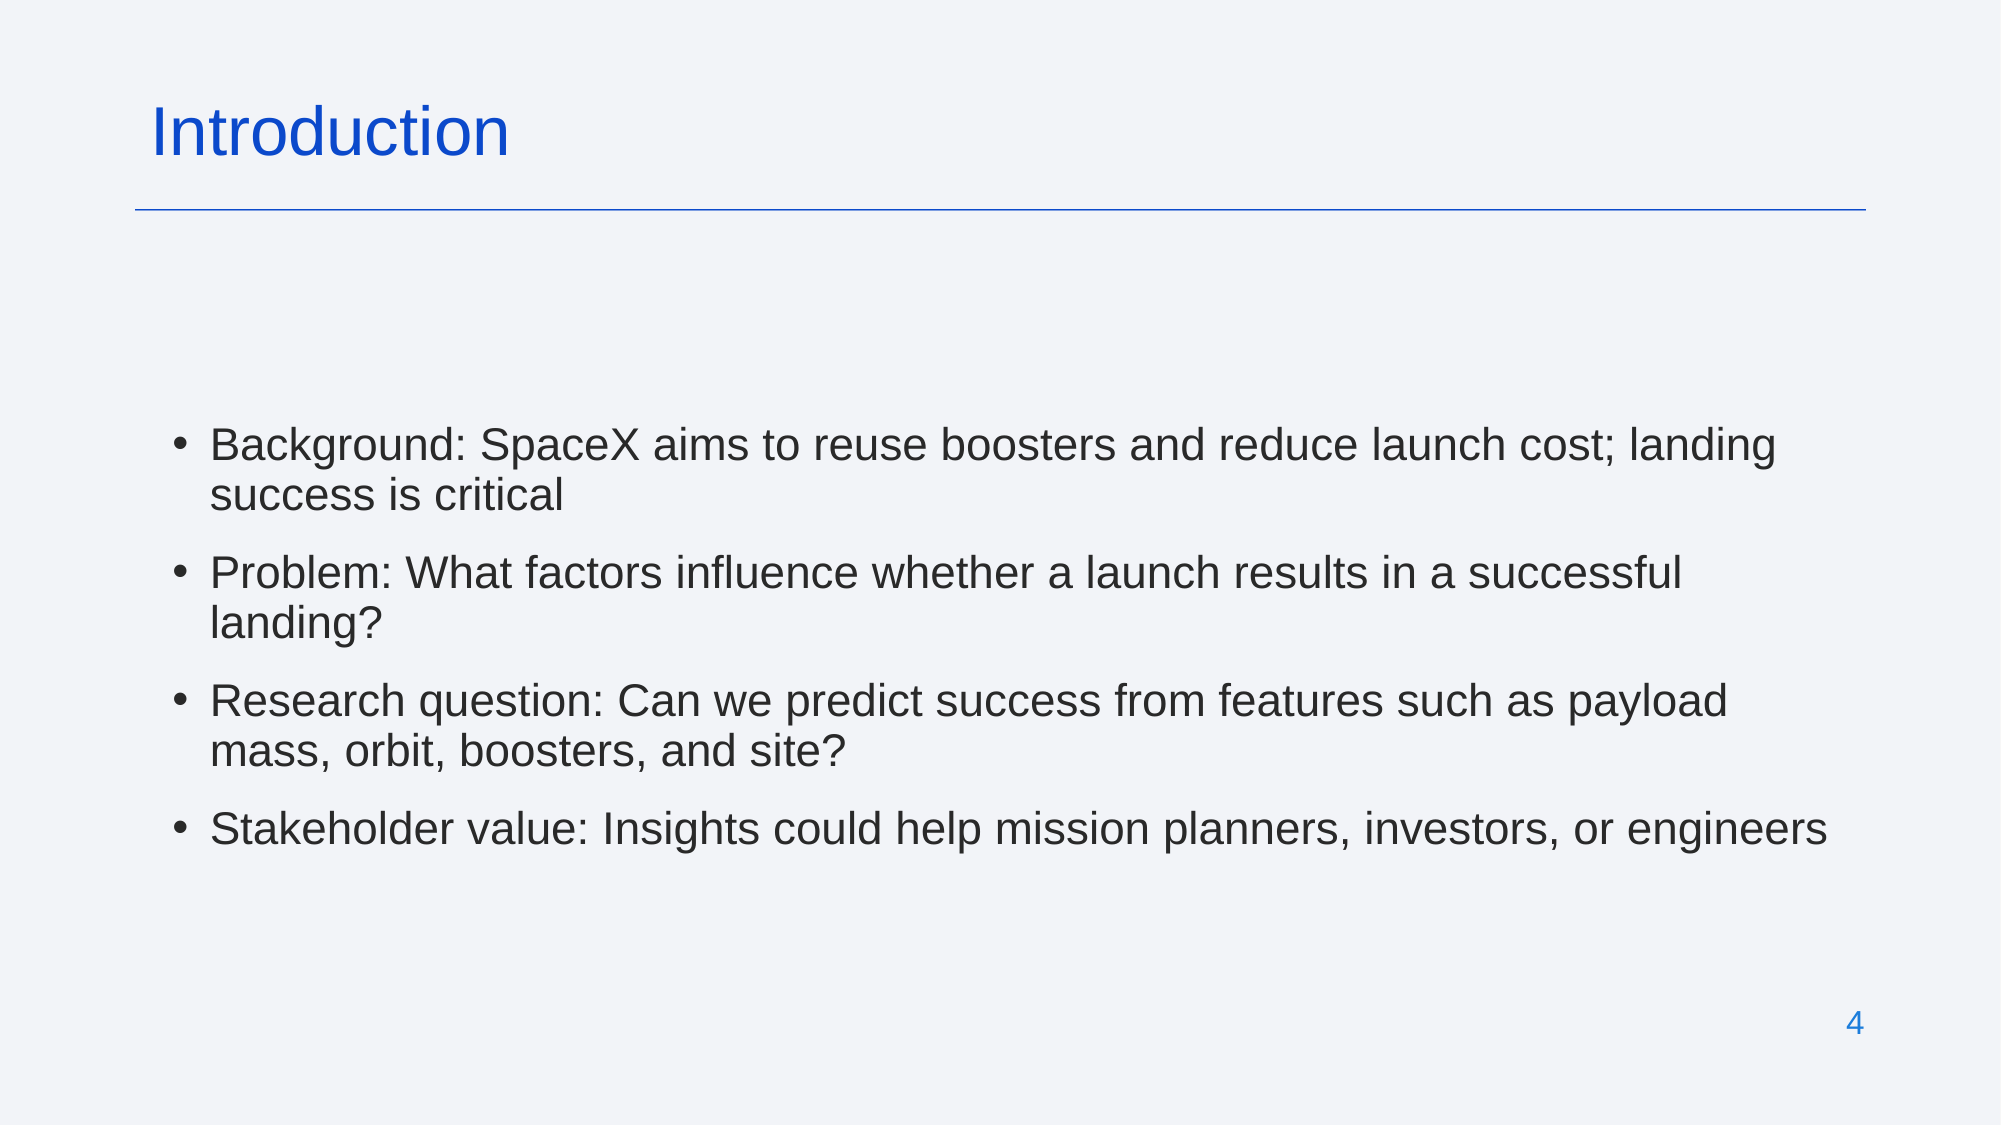

Introduction
Background: SpaceX aims to reuse boosters and reduce launch cost; landing success is critical
Problem: What factors influence whether a launch results in a successful landing?
Research question: Can we predict success from features such as payload mass, orbit, boosters, and site?
Stakeholder value: Insights could help mission planners, investors, or engineers
4